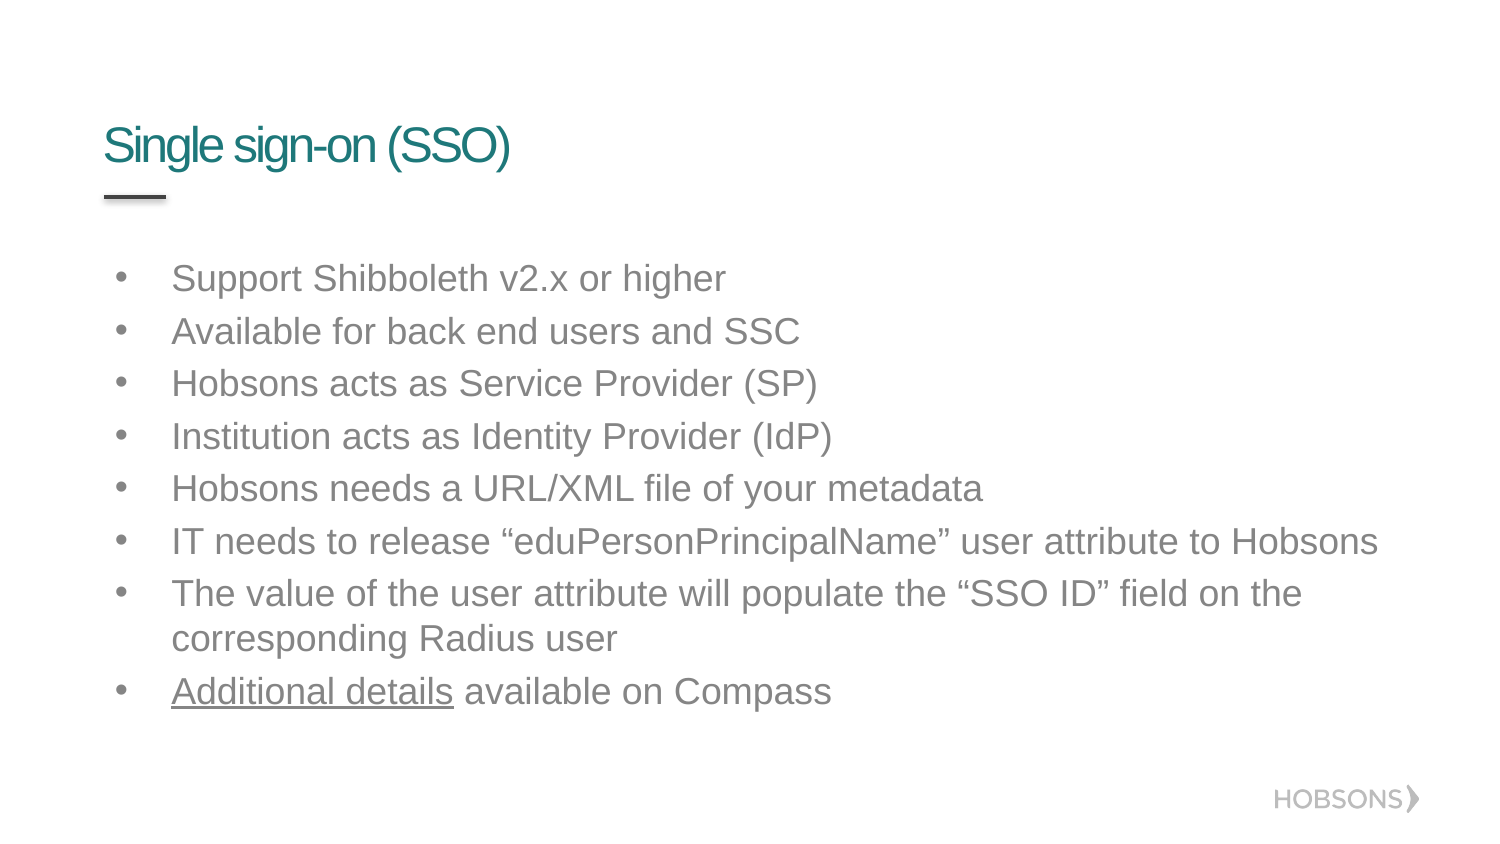

# Single sign-on (SSO)
Support Shibboleth v2.x or higher
Available for back end users and SSC
Hobsons acts as Service Provider (SP)
Institution acts as Identity Provider (IdP)
Hobsons needs a URL/XML file of your metadata
IT needs to release “eduPersonPrincipalName” user attribute to Hobsons
The value of the user attribute will populate the “SSO ID” field on the corresponding Radius user
Additional details available on Compass